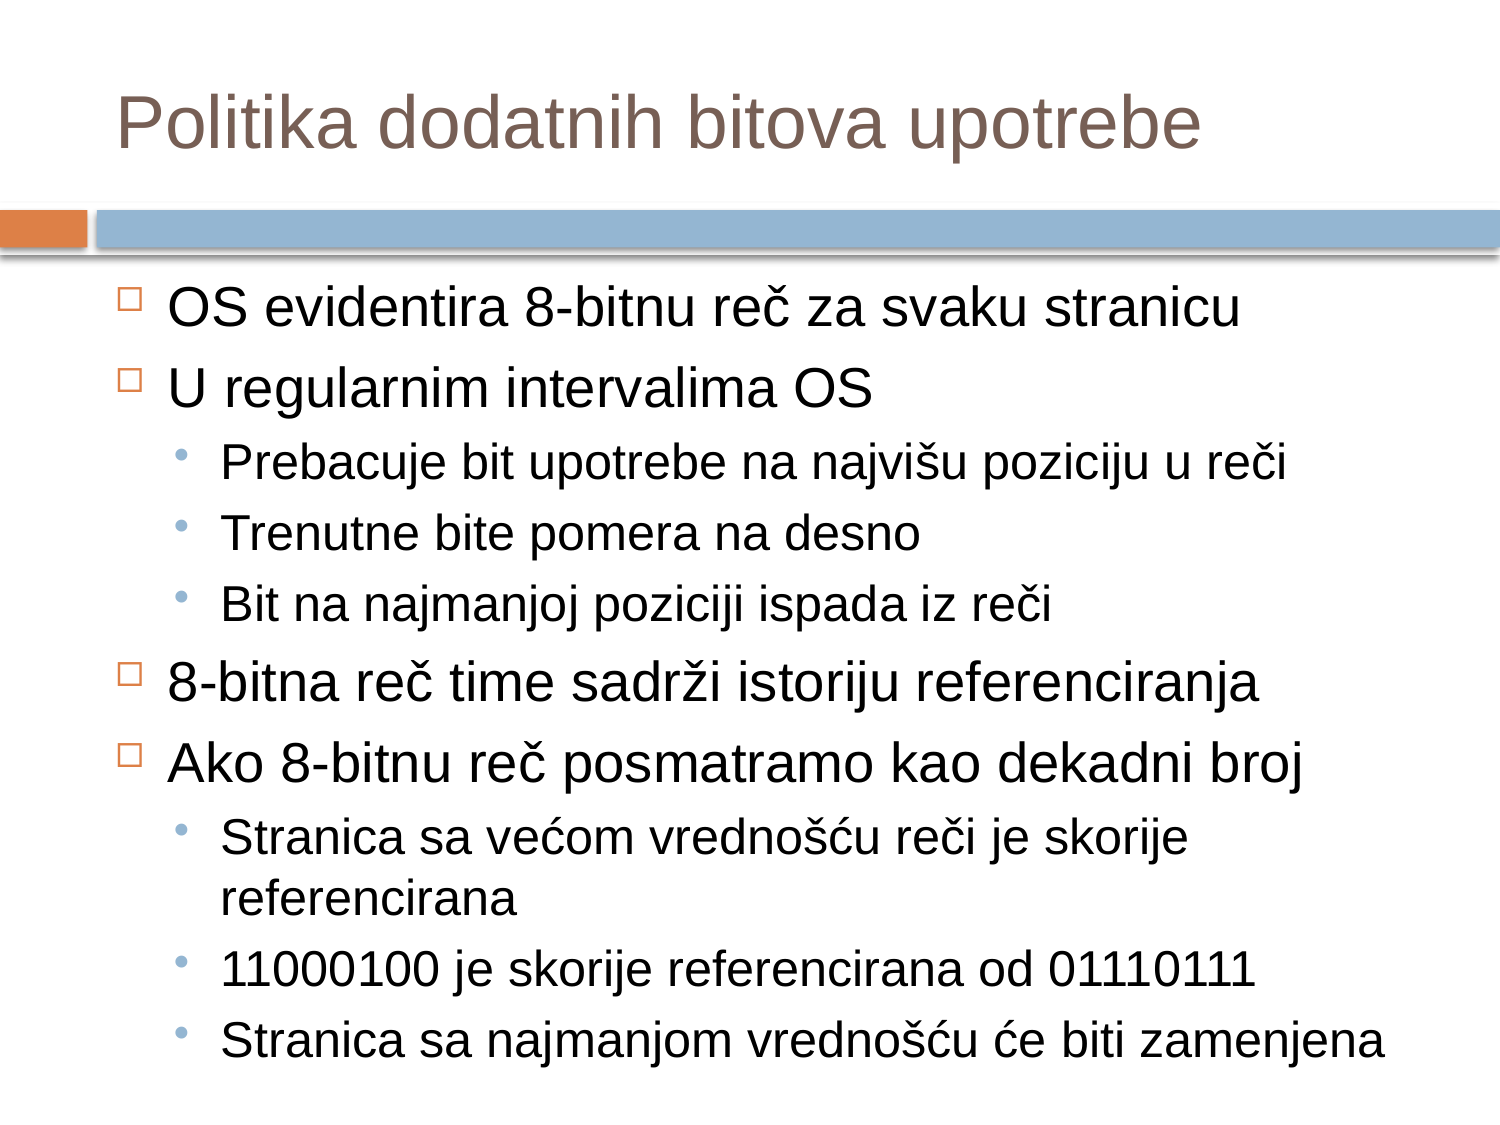

# Politika dodatnih bitova upotrebe
OS evidentira 8-bitnu reč za svaku stranicu
U regularnim intervalima OS
Prebacuje bit upotrebe na najvišu poziciju u reči
Trenutne bite pomera na desno
Bit na najmanjoj poziciji ispada iz reči
8-bitna reč time sadrži istoriju referenciranja
Ako 8-bitnu reč posmatramo kao dekadni broj
Stranica sa većom vrednošću reči je skorije referencirana
11000100 je skorije referencirana od 01110111
Stranica sa najmanjom vrednošću će biti zamenjena